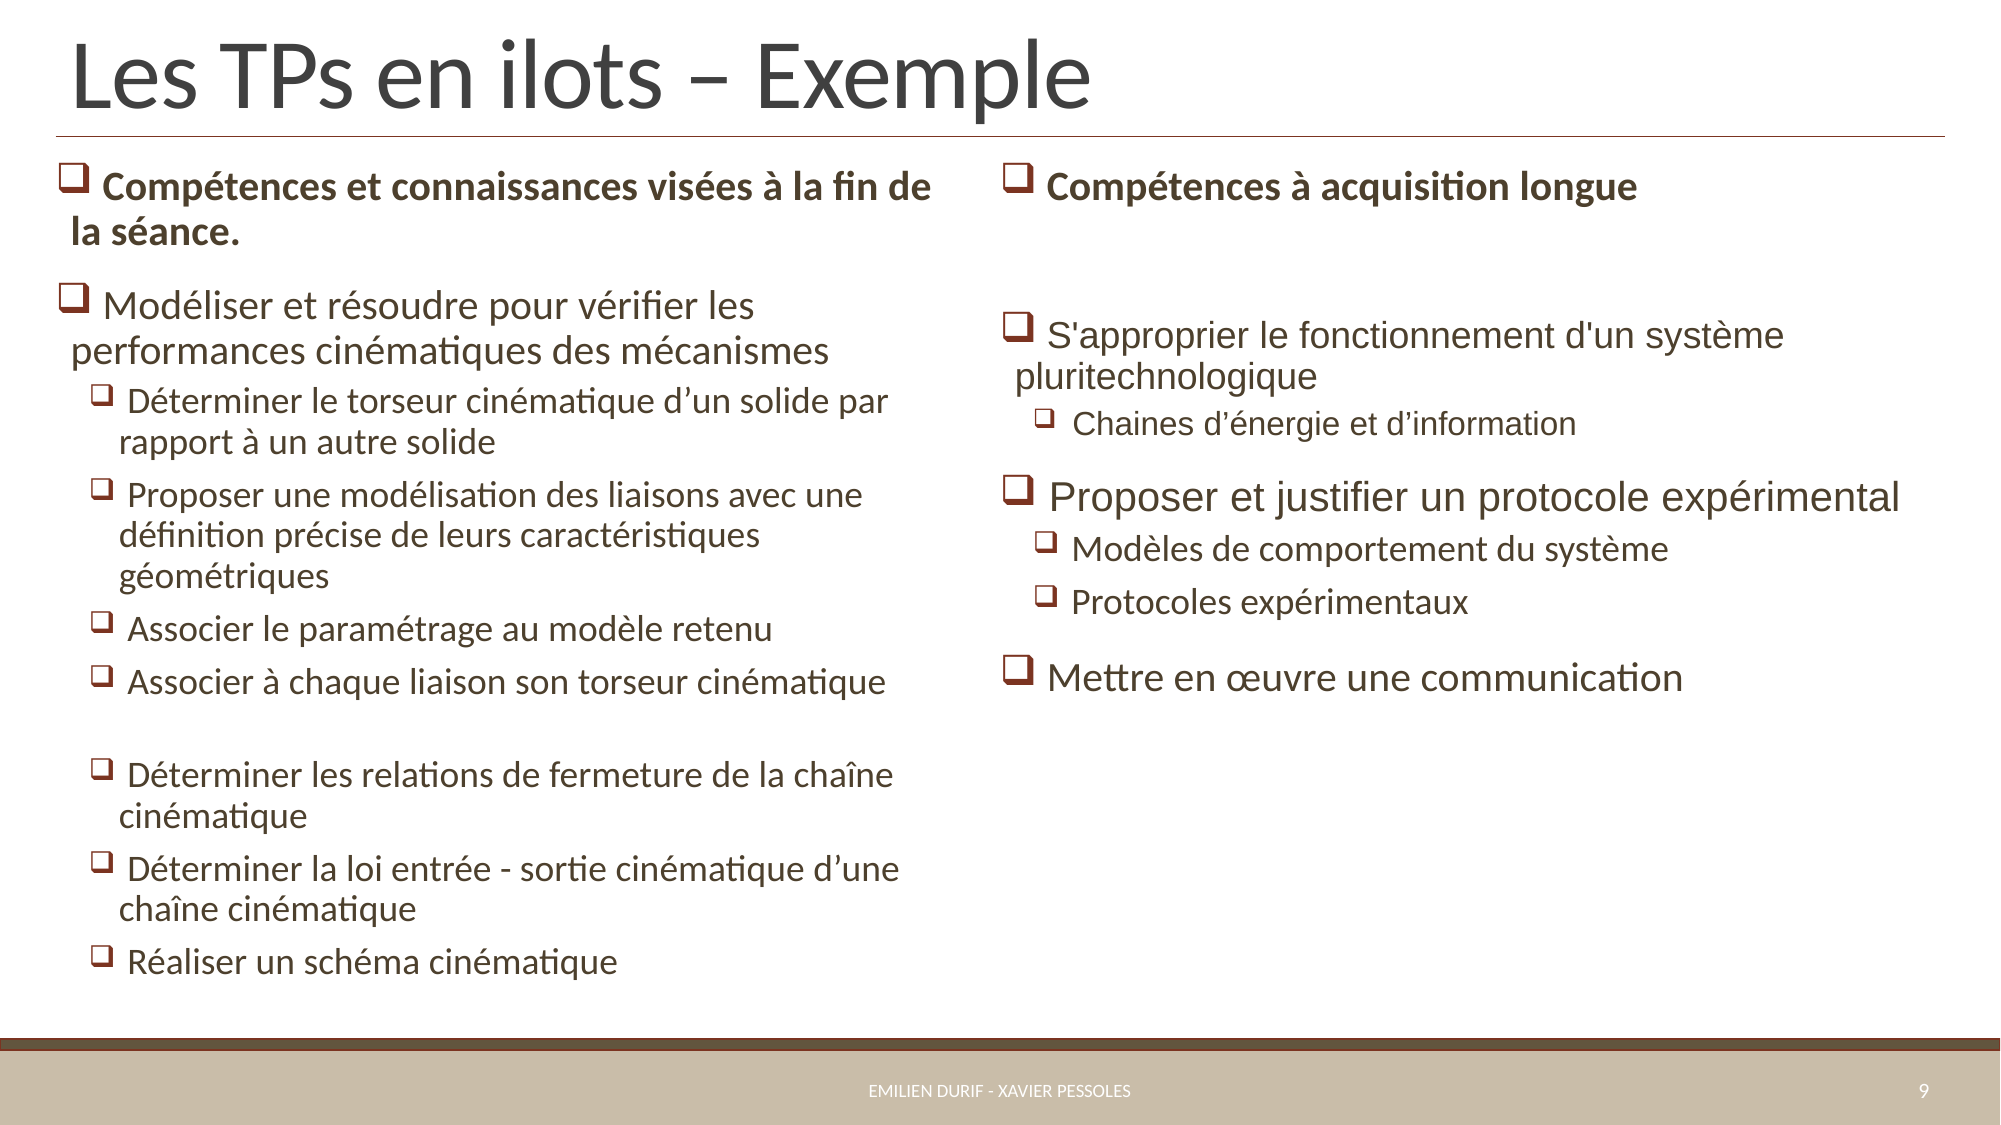

# Les TPs en ilots – Exemple
 Compétences et connaissances visées à la fin de la séance.
 Modéliser et résoudre pour vérifier les performances cinématiques des mécanismes
 Déterminer le torseur cinématique d’un solide par rapport à un autre solide
 Proposer une modélisation des liaisons avec une définition précise de leurs caractéristiques géométriques
 Associer le paramétrage au modèle retenu
 Associer à chaque liaison son torseur cinématique
 Déterminer les relations de fermeture de la chaîne cinématique
 Déterminer la loi entrée - sortie cinématique d’une chaîne cinématique
 Réaliser un schéma cinématique
 Compétences à acquisition longue

 S'approprier le fonctionnement d'un système pluritechnologique
 Chaines d’énergie et d’information
 Proposer et justifier un protocole expérimental
 Modèles de comportement du système
 Protocoles expérimentaux
 Mettre en œuvre une communication
Emilien Durif - Xavier Pessoles
9